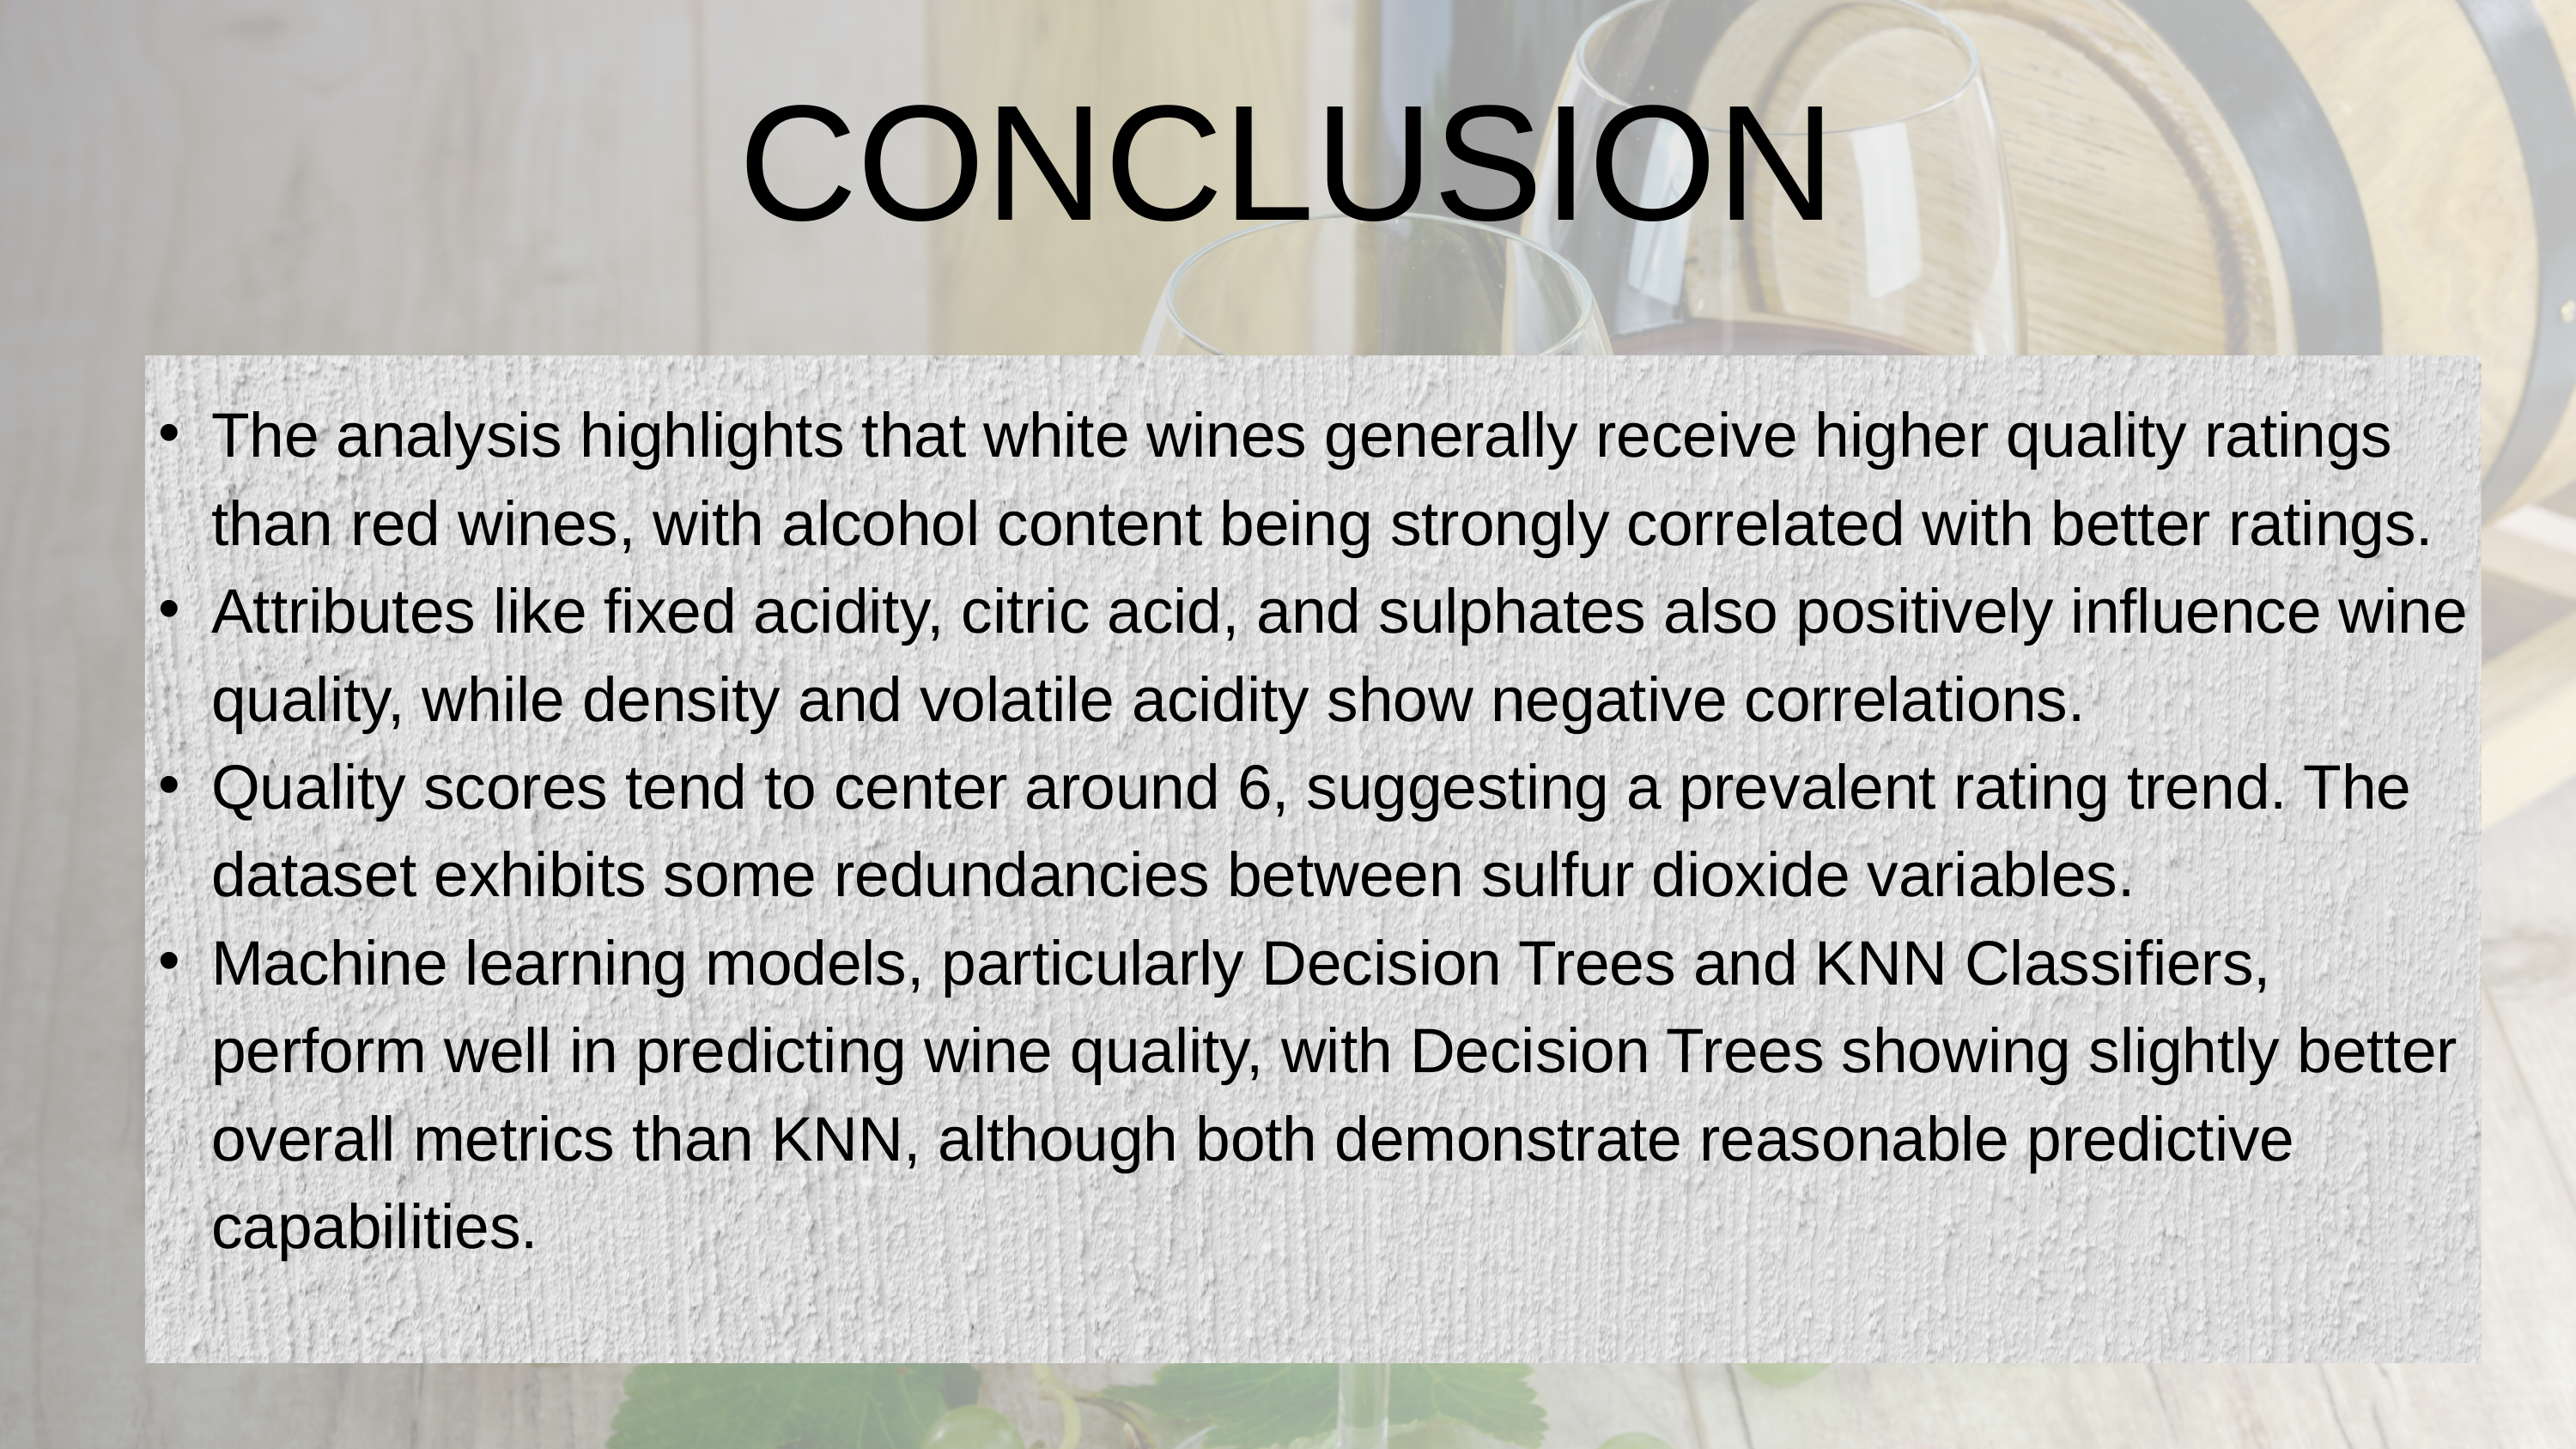

CONCLUSION

The analysis highlights that white wines generally receive higher quality ratings than red wines, with alcohol content being strongly correlated with better ratings.
Attributes like fixed acidity, citric acid, and sulphates also positively influence wine quality, while density and volatile acidity show negative correlations.
Quality scores tend to center around 6, suggesting a prevalent rating trend. The dataset exhibits some redundancies between sulfur dioxide variables.
Machine learning models, particularly Decision Trees and KNN Classifiers, perform well in predicting wine quality, with Decision Trees showing slightly better overall metrics than KNN, although both demonstrate reasonable predictive capabilities.